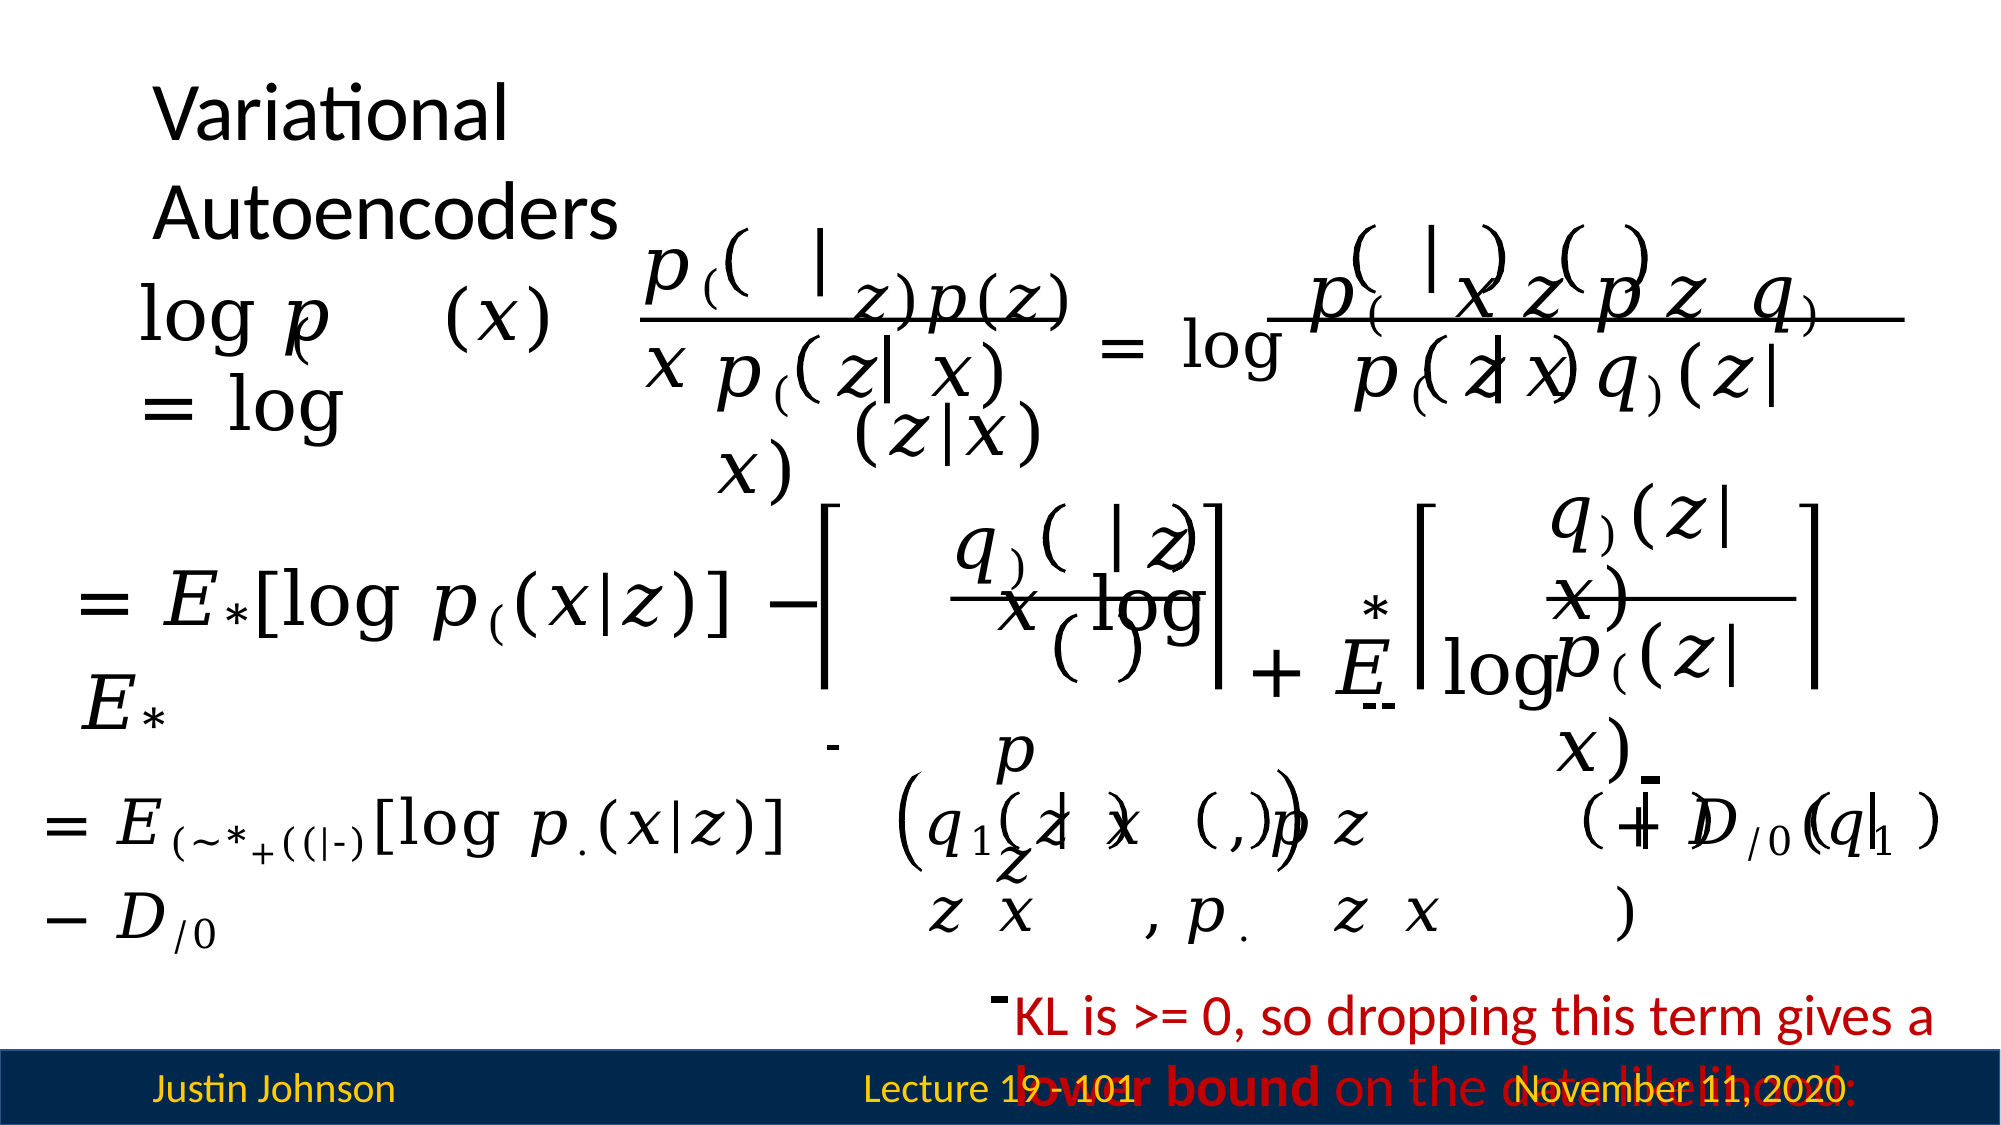

# Variational Autoencoders
𝑧)𝑝(𝑧) = log 𝑝(	𝑥	𝑧	𝑝	𝑧	𝑞)(𝑧|𝑥)
𝑝(	𝑥

log 𝑝	(𝑥) = log
(
𝑝(	𝑧	𝑥)	𝑝(	𝑧	𝑥	𝑞)(𝑧|𝑥)

𝑞)	𝑧	𝑥  log	𝑝		𝑧
𝑞)(𝑧|𝑥)
+ 𝐸	log

= 𝐸*[log 𝑝((𝑥|𝑧)] − 𝐸*
*
𝑝((𝑧|𝑥)
𝑞1	𝑧 𝑥	, 𝑝	𝑧	+ 𝐷/0(𝑞1	𝑧 𝑥	, 𝑝.	𝑧 𝑥	)
KL is >= 0, so dropping this term gives a
lower bound on the data likelihood:

= 𝐸(~*+((|-)[log 𝑝.(𝑥|𝑧)] − 𝐷/0

Justin Johnson
November 11, 2020
Lecture 19 - 101